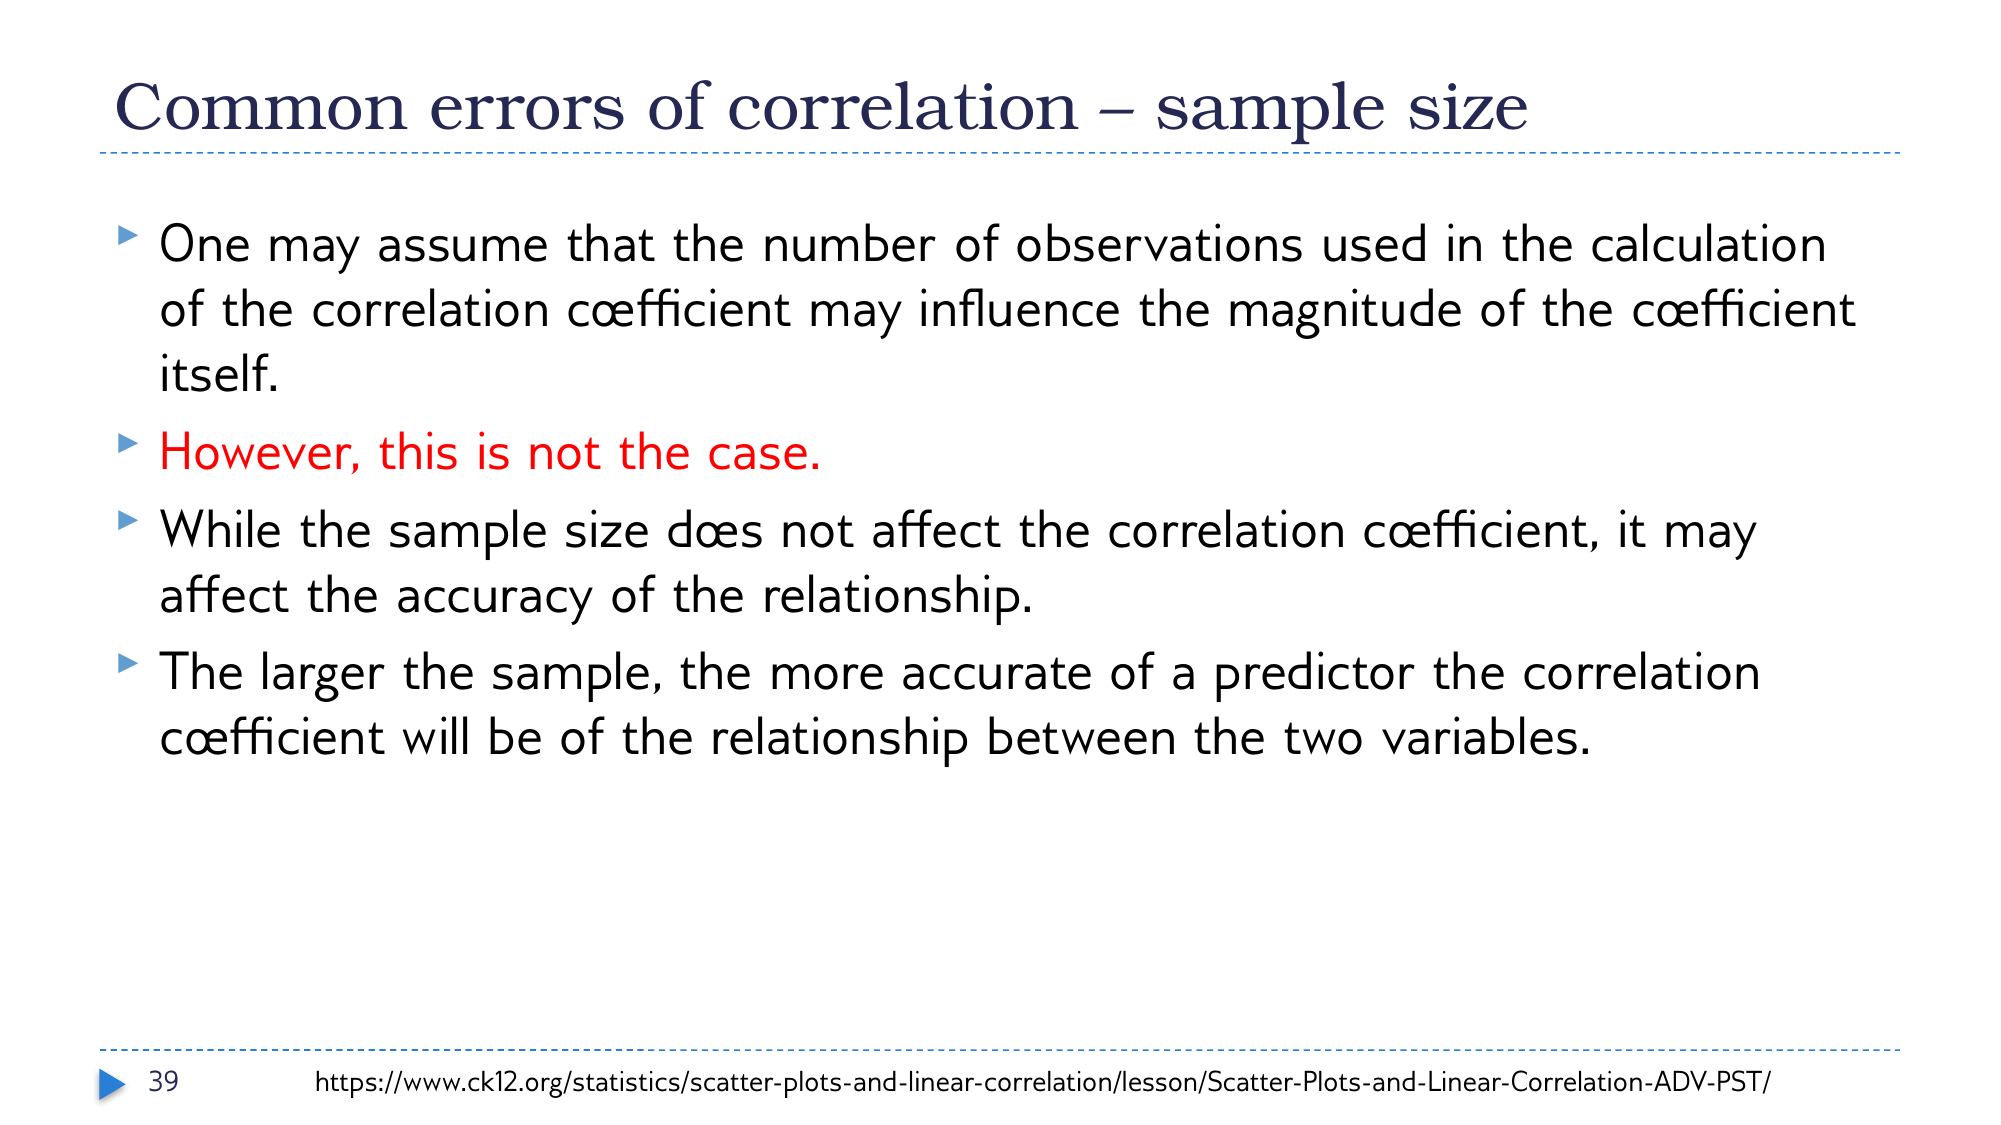

# Common errors of correlation – sample size
One may assume that the number of observations used in the calculation of the correlation coefficient may influence the magnitude of the coefficient itself.
However, this is not the case.
While the sample size does not affect the correlation coefficient, it may affect the accuracy of the relationship.
The larger the sample, the more accurate of a predictor the correlation coefficient will be of the relationship between the two variables.
39
https://www.ck12.org/statistics/scatter-plots-and-linear-correlation/lesson/Scatter-Plots-and-Linear-Correlation-ADV-PST/